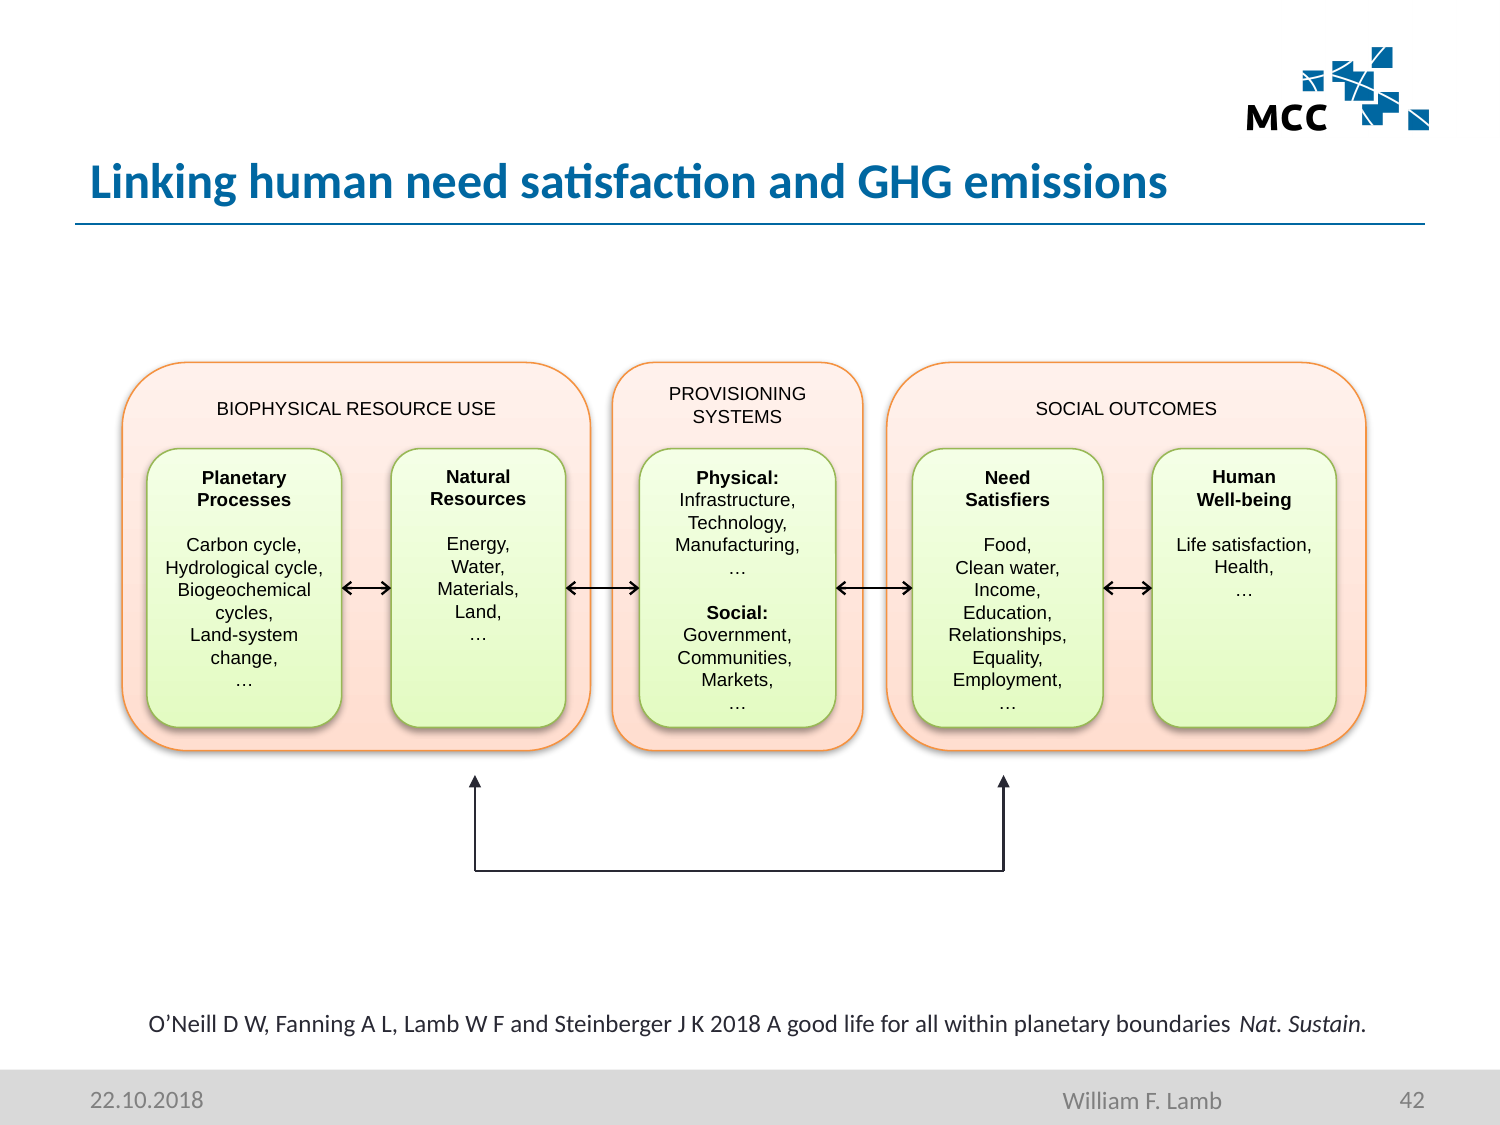

# Linking human need satisfaction and GHG emissions

BIOPHYSICAL RESOURCE USE
PROVISIONING
SYSTEMS

SOCIAL OUTCOMES
Planetary Processes

Carbon cycle,
Hydrological cycle,
Biogeochemical cycles,
Land-system change,
…
Natural Resources

Energy,
Water,
Materials,
Land,
…
Need
Satisfiers

Food,
Clean water,
Income,
Education,
Relationships,
Equality,
Employment,
…

Human
Well-being

Life satisfaction,
Health,
…
Physical:
Infrastructure, Technology,
Manufacturing,
…

Social:
Government, Communities,  Markets,
…
O’Neill D W, Fanning A L, Lamb W F and Steinberger J K 2018 A good life for all within planetary boundaries Nat. Sustain.